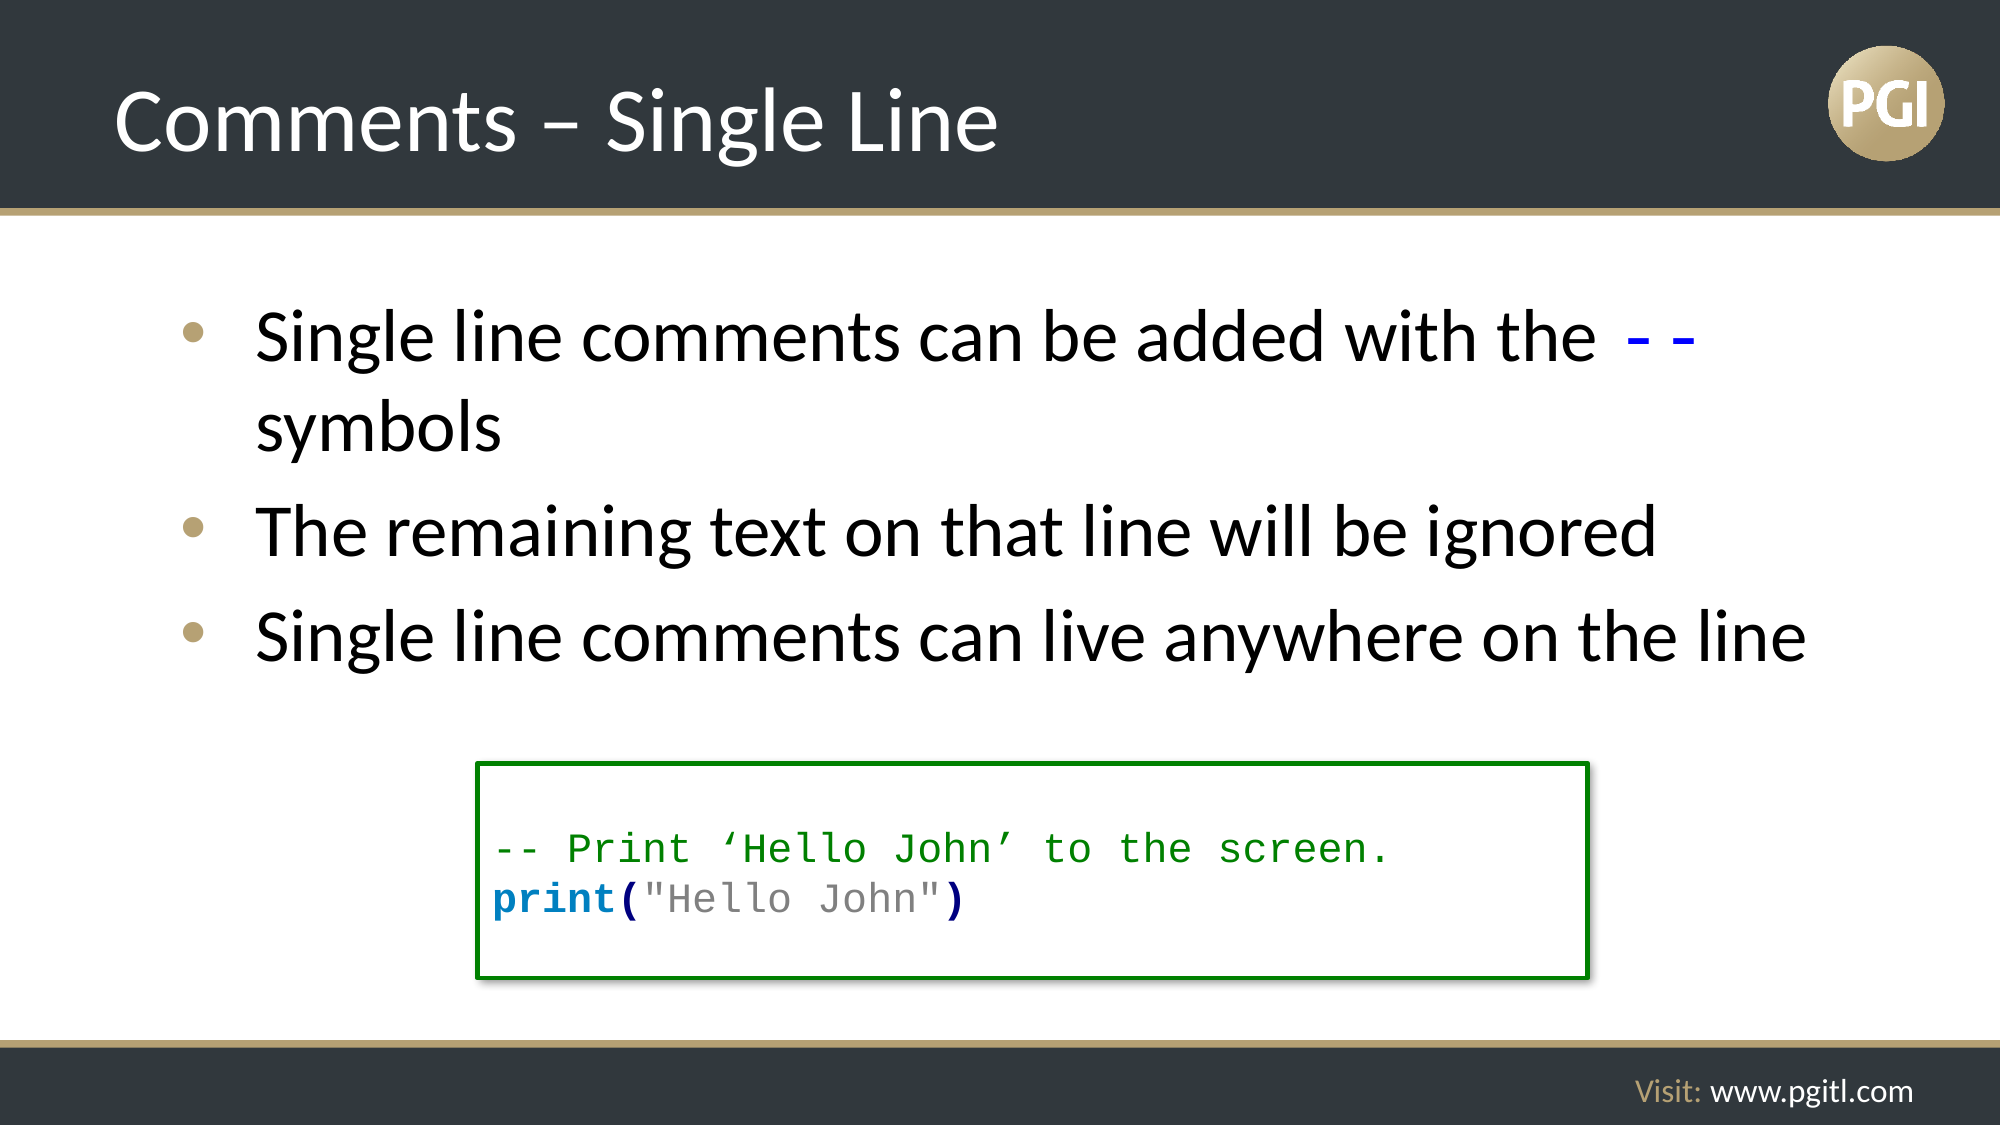

# Comments – Single Line
Single line comments can be added with the -- symbols
The remaining text on that line will be ignored
Single line comments can live anywhere on the line

-- Print ‘Hello John’ to the screen.
print("Hello John")